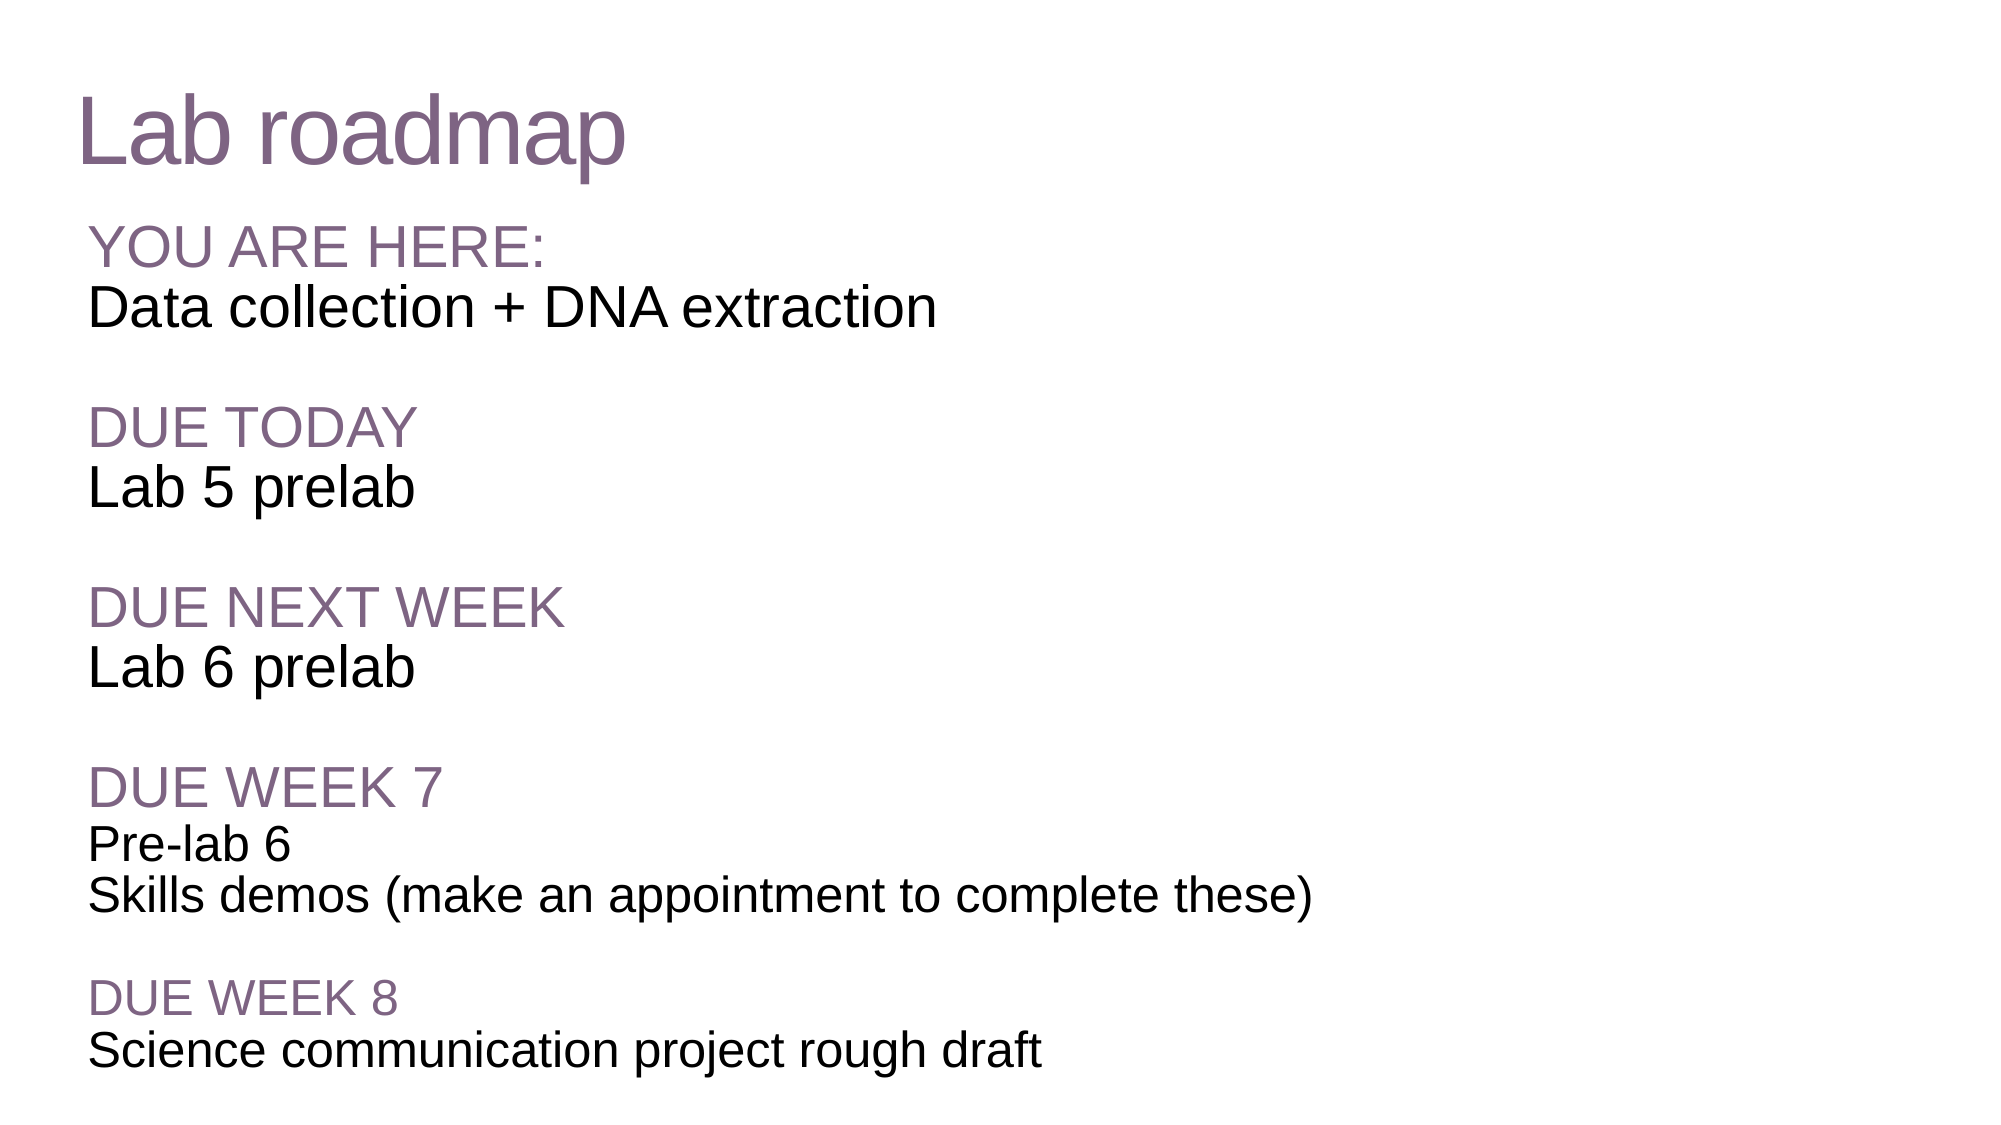

# Lab roadmap
YOU ARE HERE:
Data collection + DNA extraction
DUE TODAY
Lab 5 prelab
DUE NEXT WEEK
Lab 6 prelab

DUE WEEK 7
Pre-lab 6
Skills demos (make an appointment to complete these)

DUE WEEK 8
Science communication project rough draft